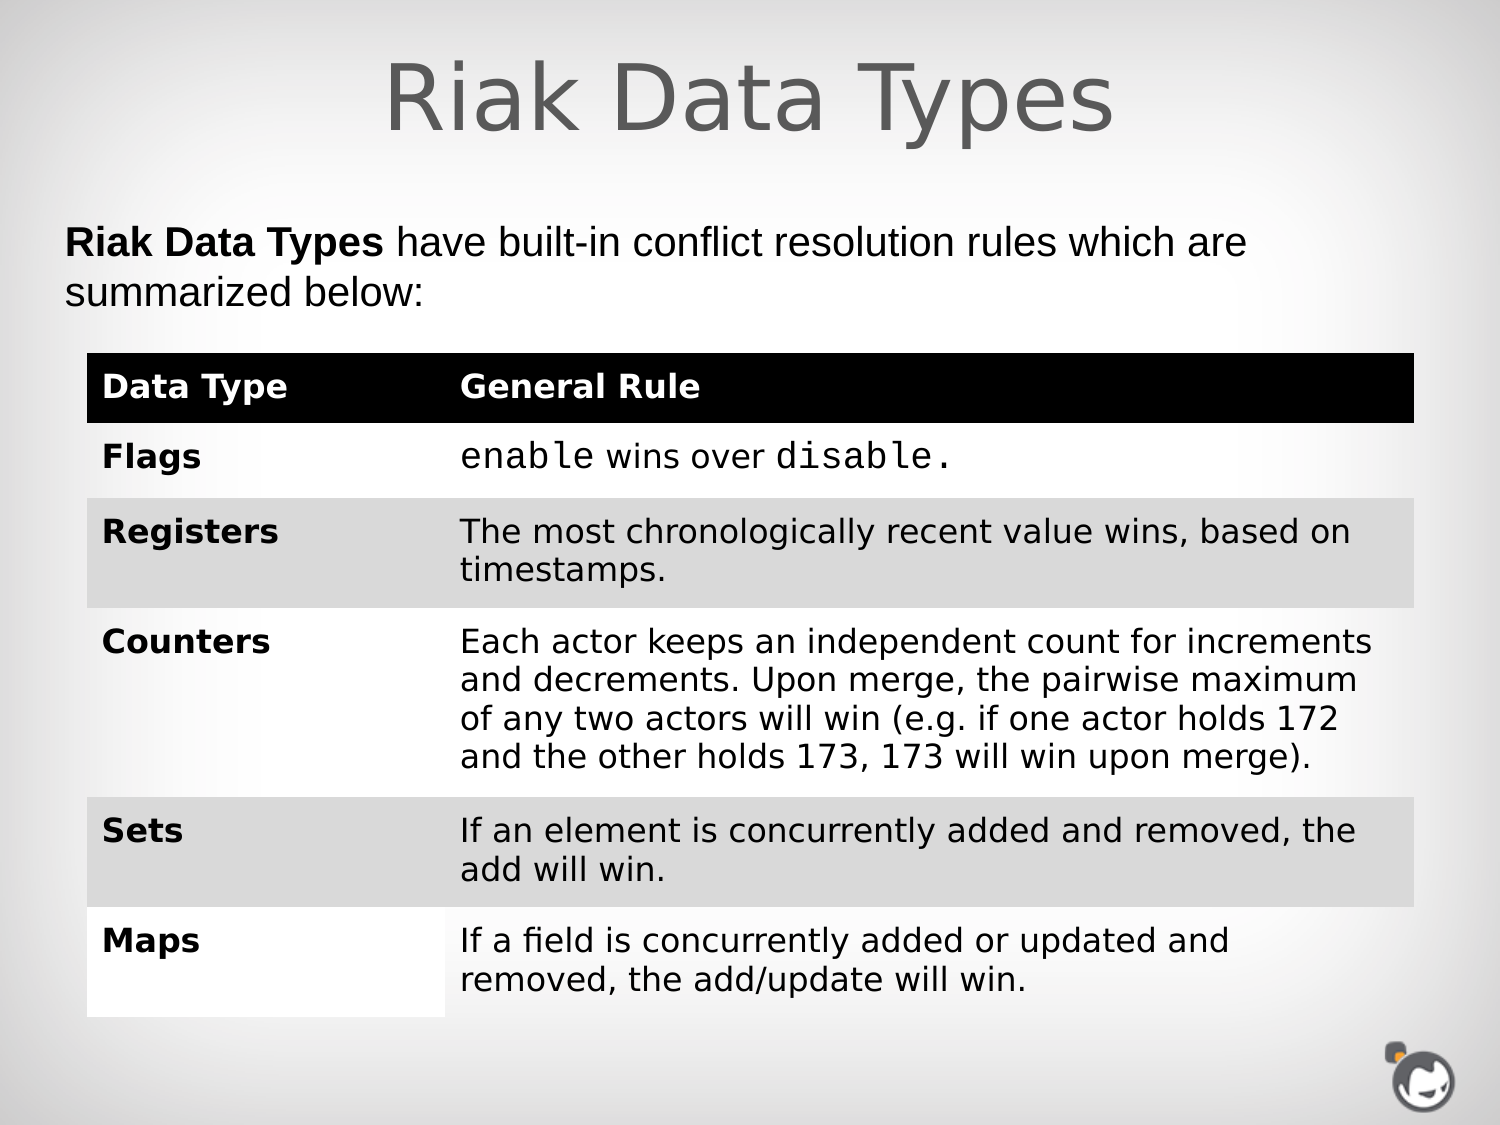

# Riak Data Types
Riak Data Types have built-in conflict resolution rules which are summarized below:
| Data Type | General Rule |
| --- | --- |
| Flags | enable wins over disable. |
| Registers | The most chronologically recent value wins, based on timestamps. |
| Counters | Each actor keeps an independent count for increments and decrements. Upon merge, the pairwise maximum of any two actors will win (e.g. if one actor holds 172 and the other holds 173, 173 will win upon merge). |
| Sets | If an element is concurrently added and removed, the add will win. |
| Maps | If a field is concurrently added or updated and removed, the add/update will win. |